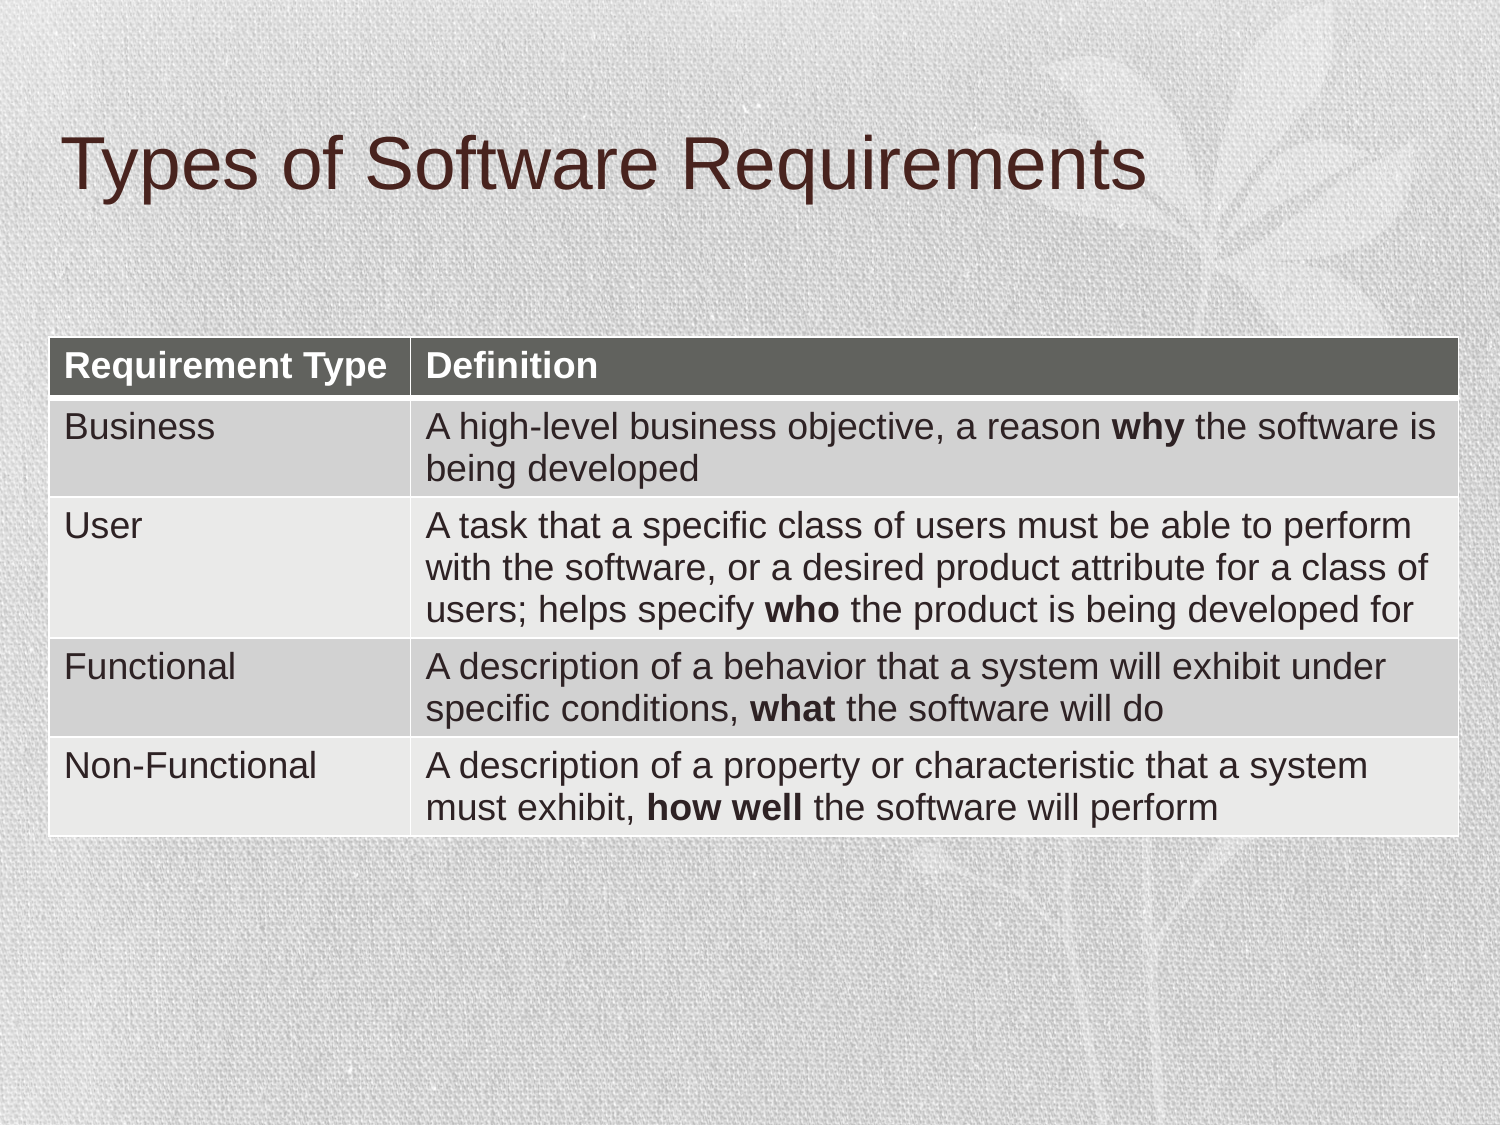

# Types of Software Requirements
| Requirement Type | Definition |
| --- | --- |
| Business | A high-level business objective, a reason why the software is being developed |
| User | A task that a specific class of users must be able to perform with the software, or a desired product attribute for a class of users; helps specify who the product is being developed for |
| Functional | A description of a behavior that a system will exhibit under specific conditions, what the software will do |
| Non-Functional | A description of a property or characteristic that a system must exhibit, how well the software will perform |